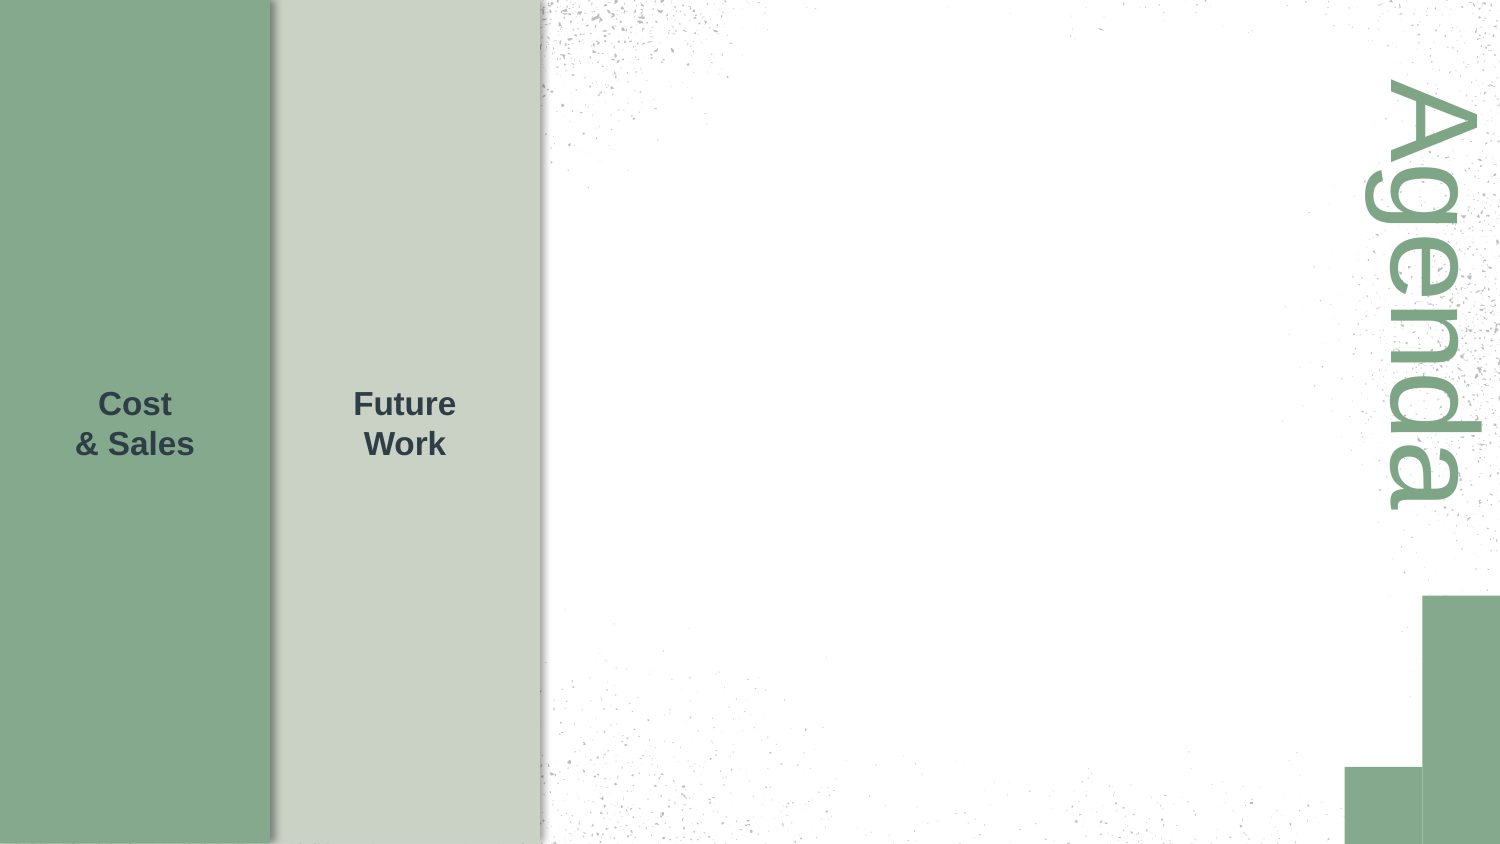

Cost
& Sales
System Development
Future
Work
Agenda